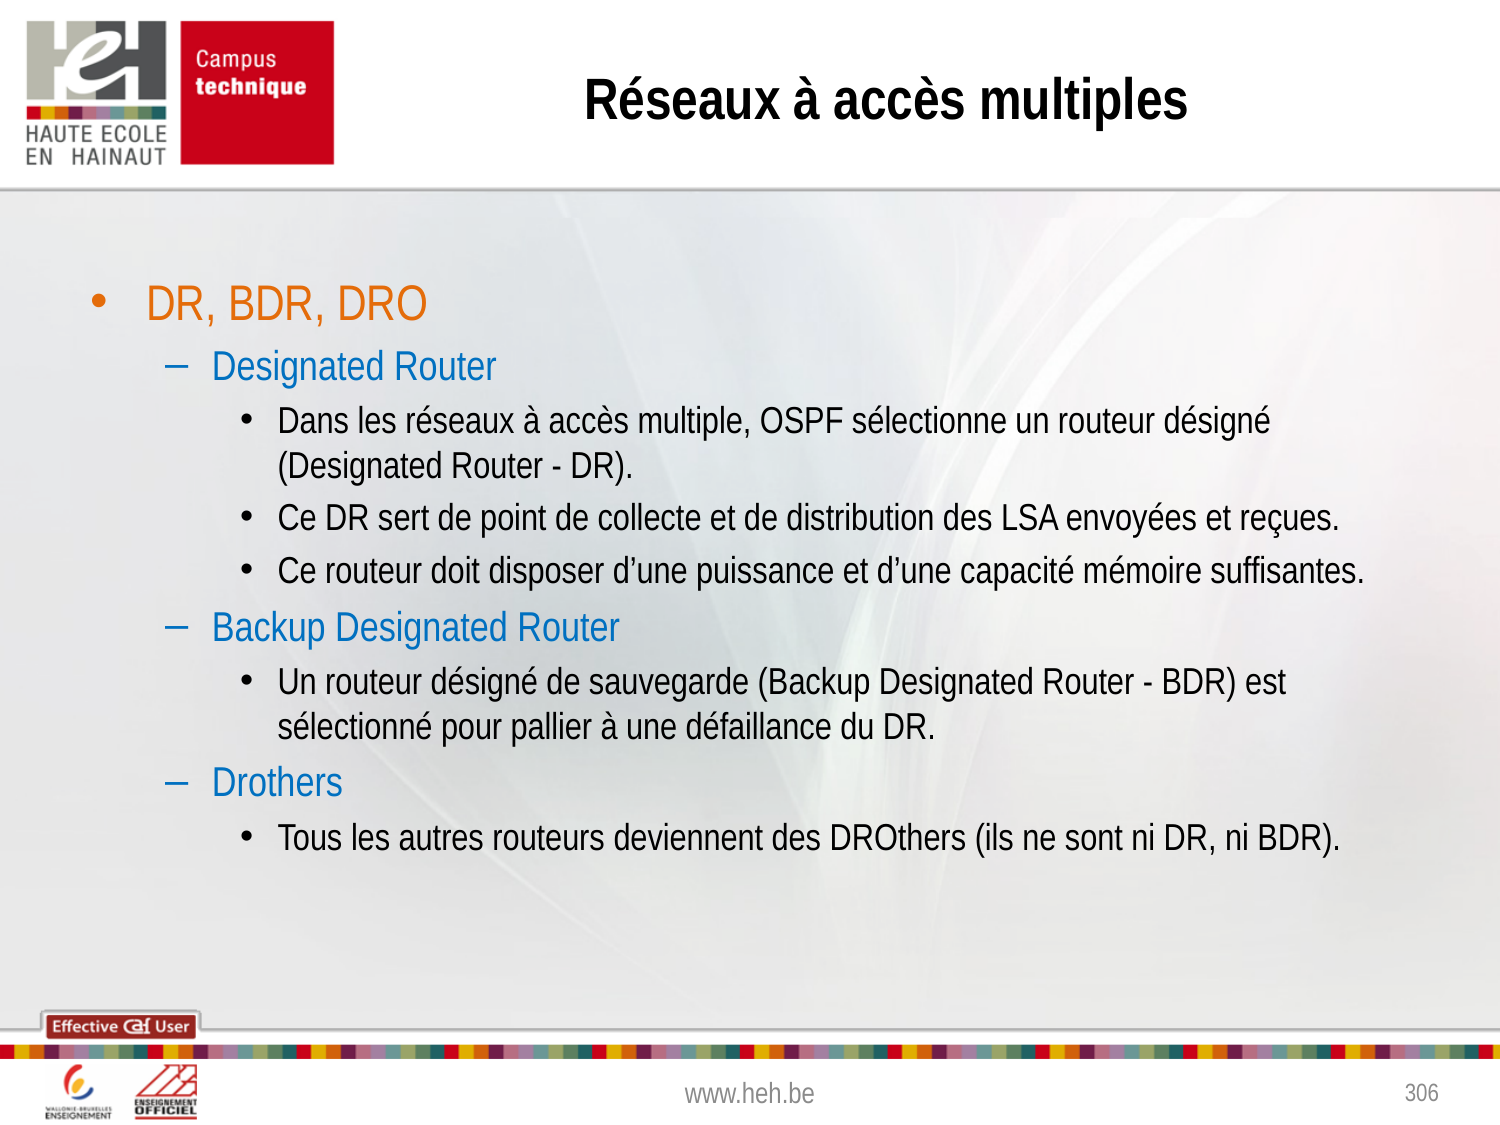

# Réseaux à accès multiples
DR, BDR, DRO
Designated Router
Dans les réseaux à accès multiple, OSPF sélectionne un routeur désigné (Designated Router - DR).
Ce DR sert de point de collecte et de distribution des LSA envoyées et reçues.
Ce routeur doit disposer d’une puissance et d’une capacité mémoire suffisantes.
Backup Designated Router
Un routeur désigné de sauvegarde (Backup Designated Router - BDR) est sélectionné pour pallier à une défaillance du DR.
Drothers
Tous les autres routeurs deviennent des DROthers (ils ne sont ni DR, ni BDR).
www.heh.be
306